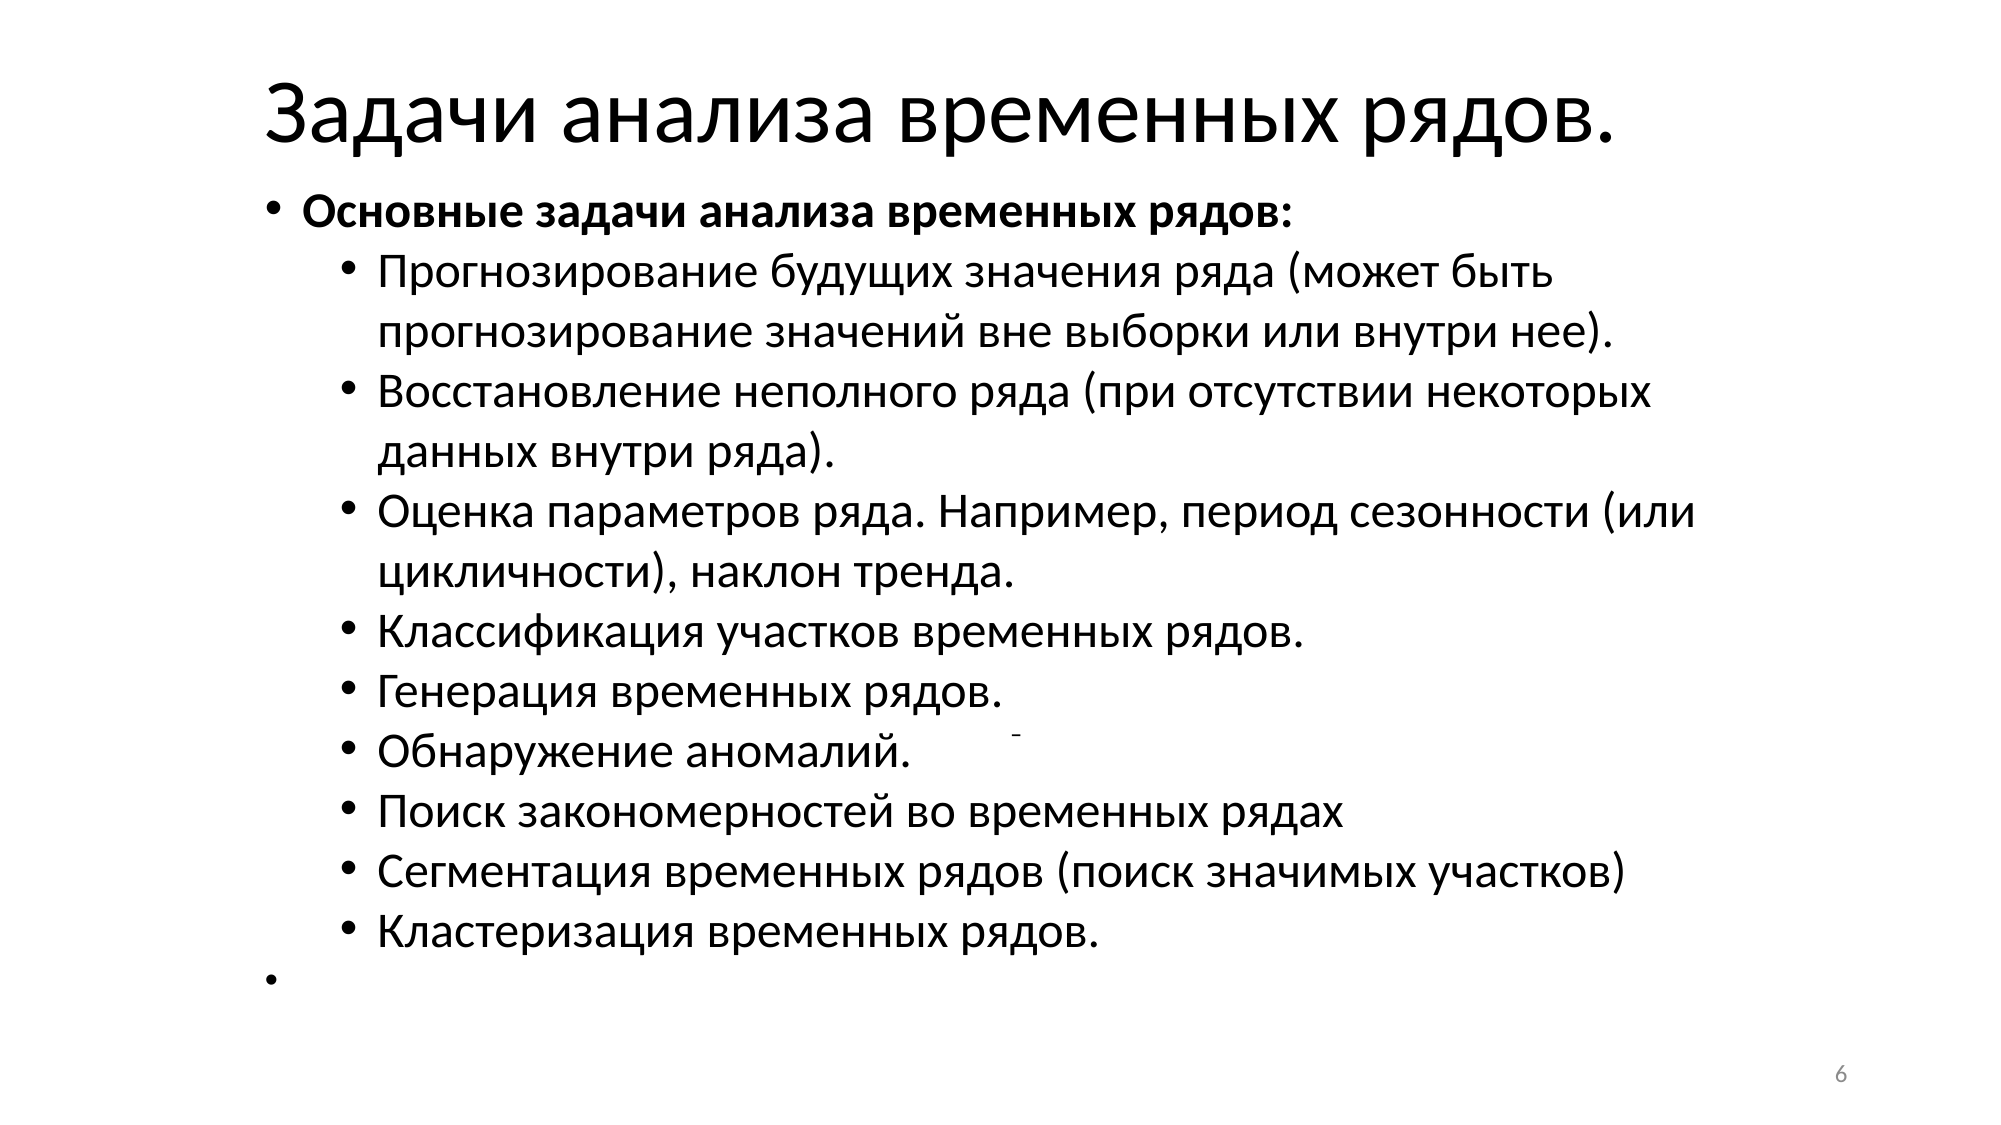

# Задачи анализа временных рядов.
Основные задачи анализа временных рядов:
Прогнозирование будущих значения ряда (может быть прогнозирование значений вне выборки или внутри нее).
Восстановление неполного ряда (при отсутствии некоторых данных внутри ряда).
Оценка параметров ряда. Например, период сезонности (или цикличности), наклон тренда.
Классификация участков временных рядов.
Генерация временных рядов.
Обнаружение аномалий.
Поиск закономерностей во временных рядах
Сегментация временных рядов (поиск значимых участков)
Кластеризация временных рядов.

6